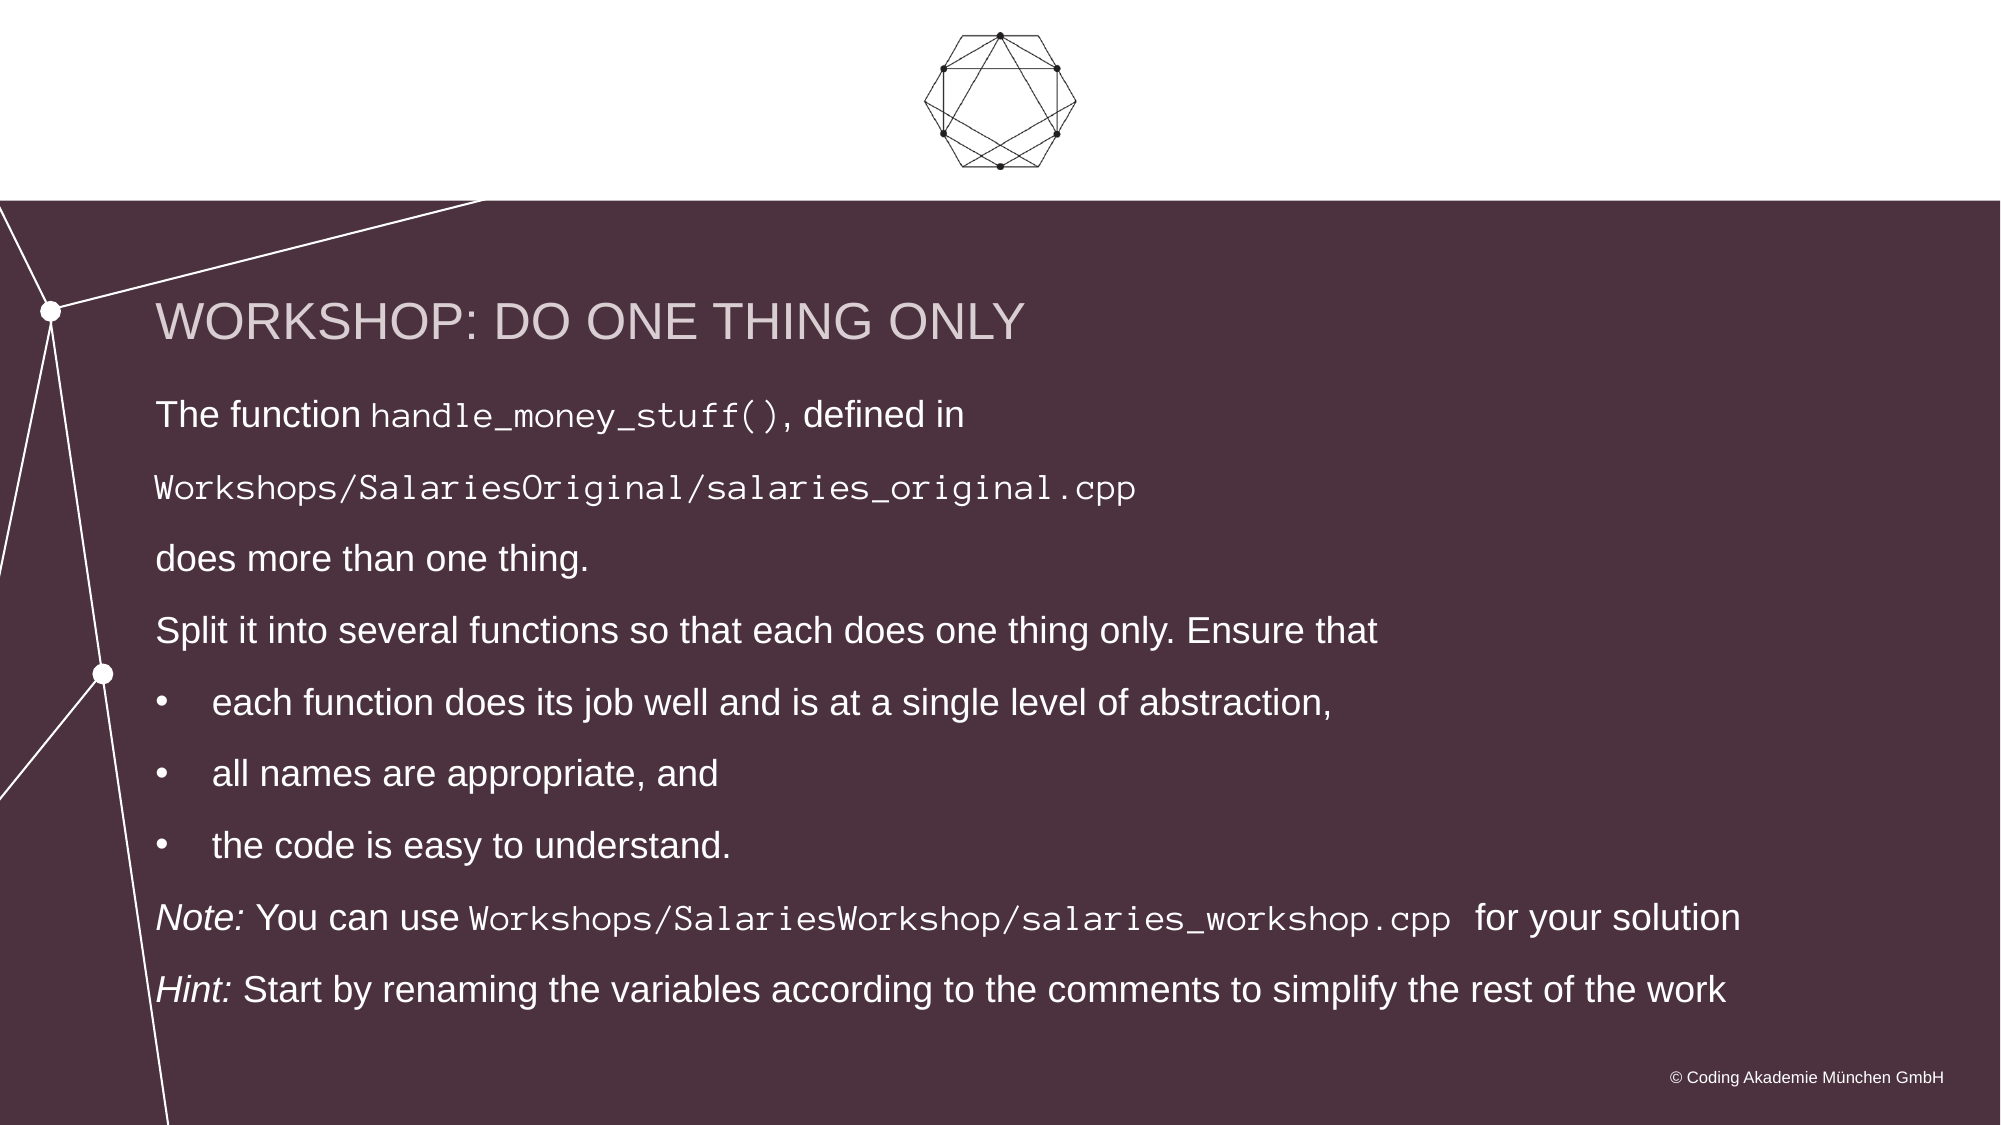

# Workshop: Do One Thing Only
The function handle_money_stuff(), defined in
Workshops/SalariesOriginal/salaries_original.cpp
does more than one thing.
Split it into several functions so that each does one thing only. Ensure that
each function does its job well and is at a single level of abstraction,
all names are appropriate, and
the code is easy to understand.
Note: You can use Workshops/SalariesWorkshop/salaries_workshop.cpp for your solution
Hint: Start by renaming the variables according to the comments to simplify the rest of the work

© Coding Akademie München GmbH